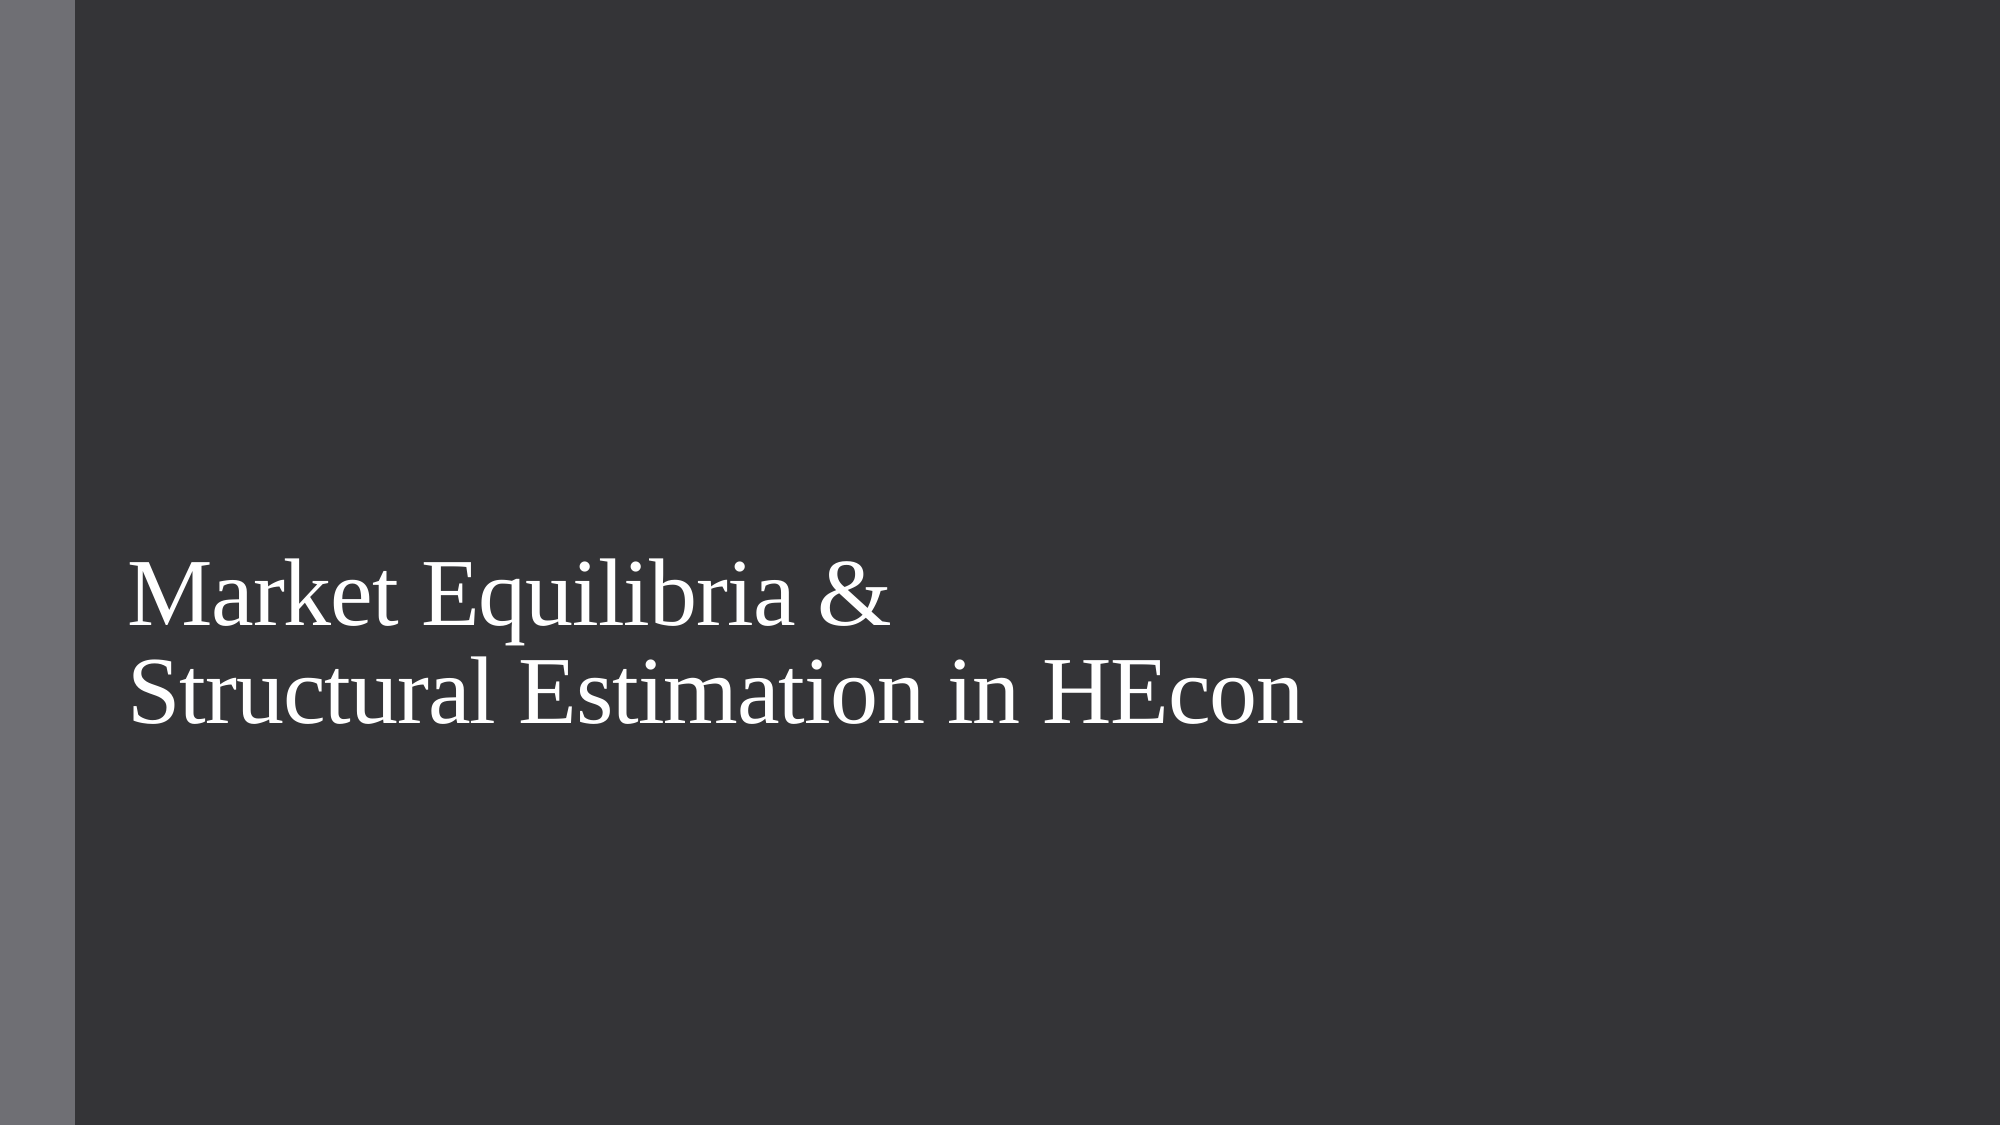

# Market Equilibria & Structural Estimation in HEcon